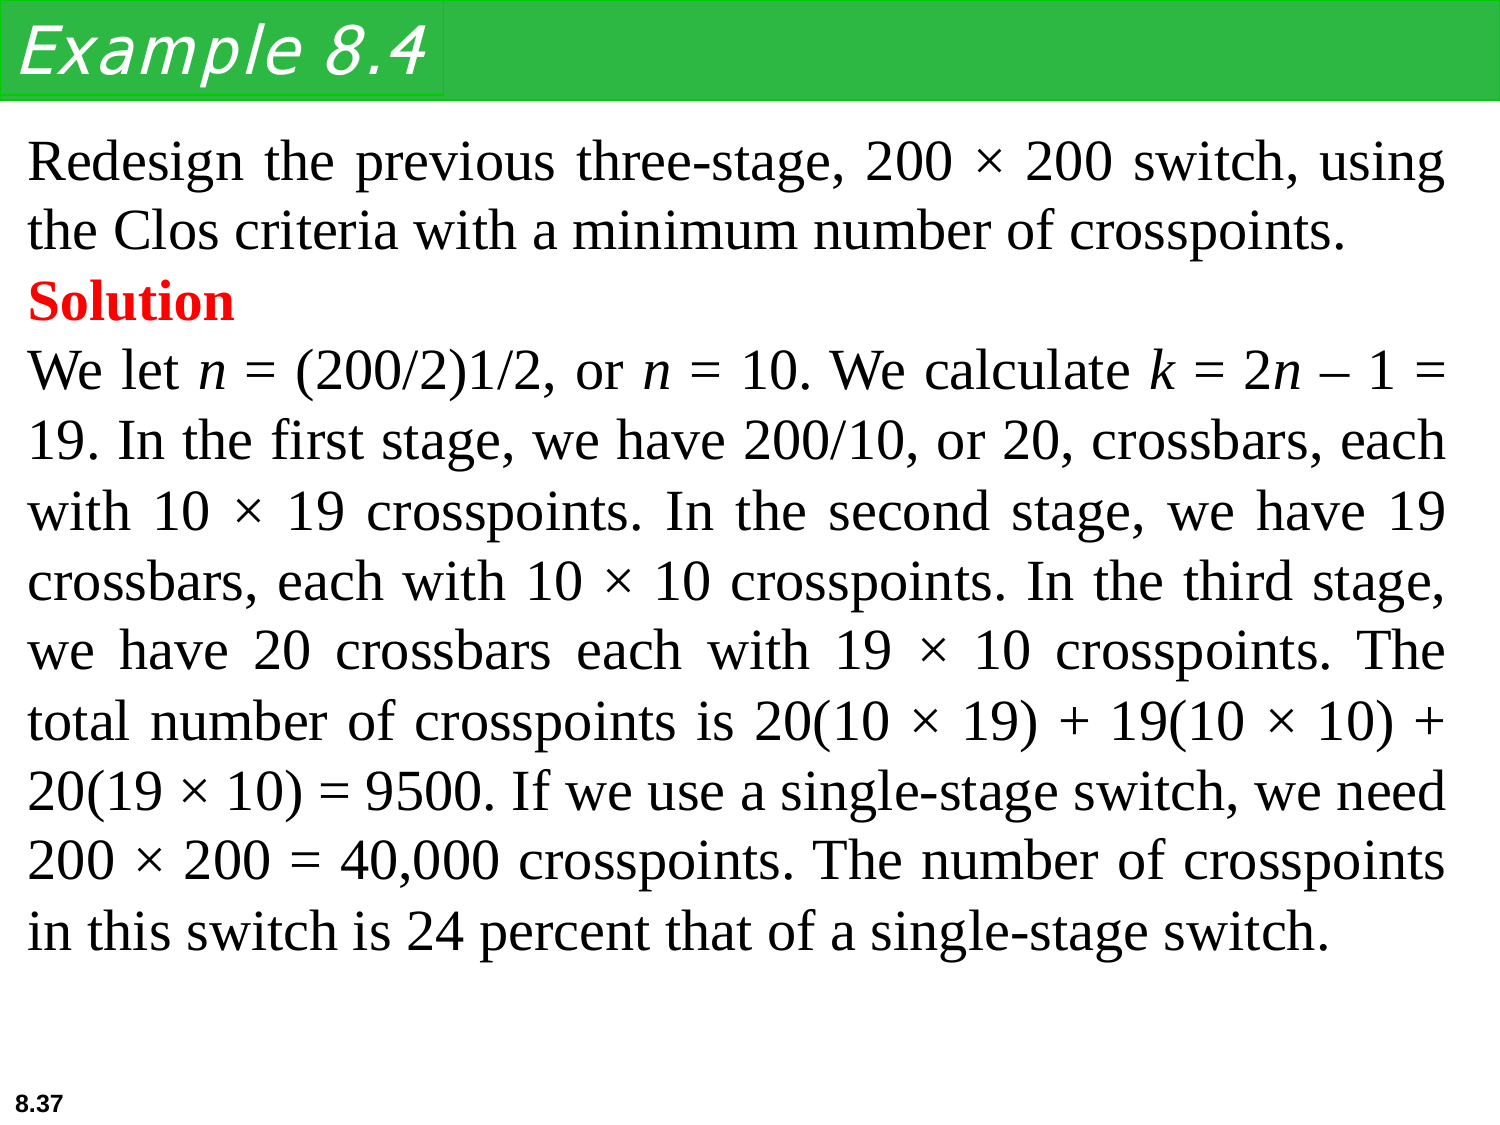

Example 8.4
Redesign the previous three-stage, 200 × 200 switch, using the Clos criteria with a minimum number of crosspoints.
Solution
We let n = (200/2)1/2, or n = 10. We calculate k = 2n – 1 = 19. In the first stage, we have 200/10, or 20, crossbars, each with 10 × 19 crosspoints. In the second stage, we have 19 crossbars, each with 10 × 10 crosspoints. In the third stage, we have 20 crossbars each with 19 × 10 crosspoints. The total number of crosspoints is 20(10 × 19) + 19(10 × 10) + 20(19 × 10) = 9500. If we use a single-stage switch, we need 200 × 200 = 40,000 crosspoints. The number of crosspoints in this switch is 24 percent that of a single-stage switch.
8.37